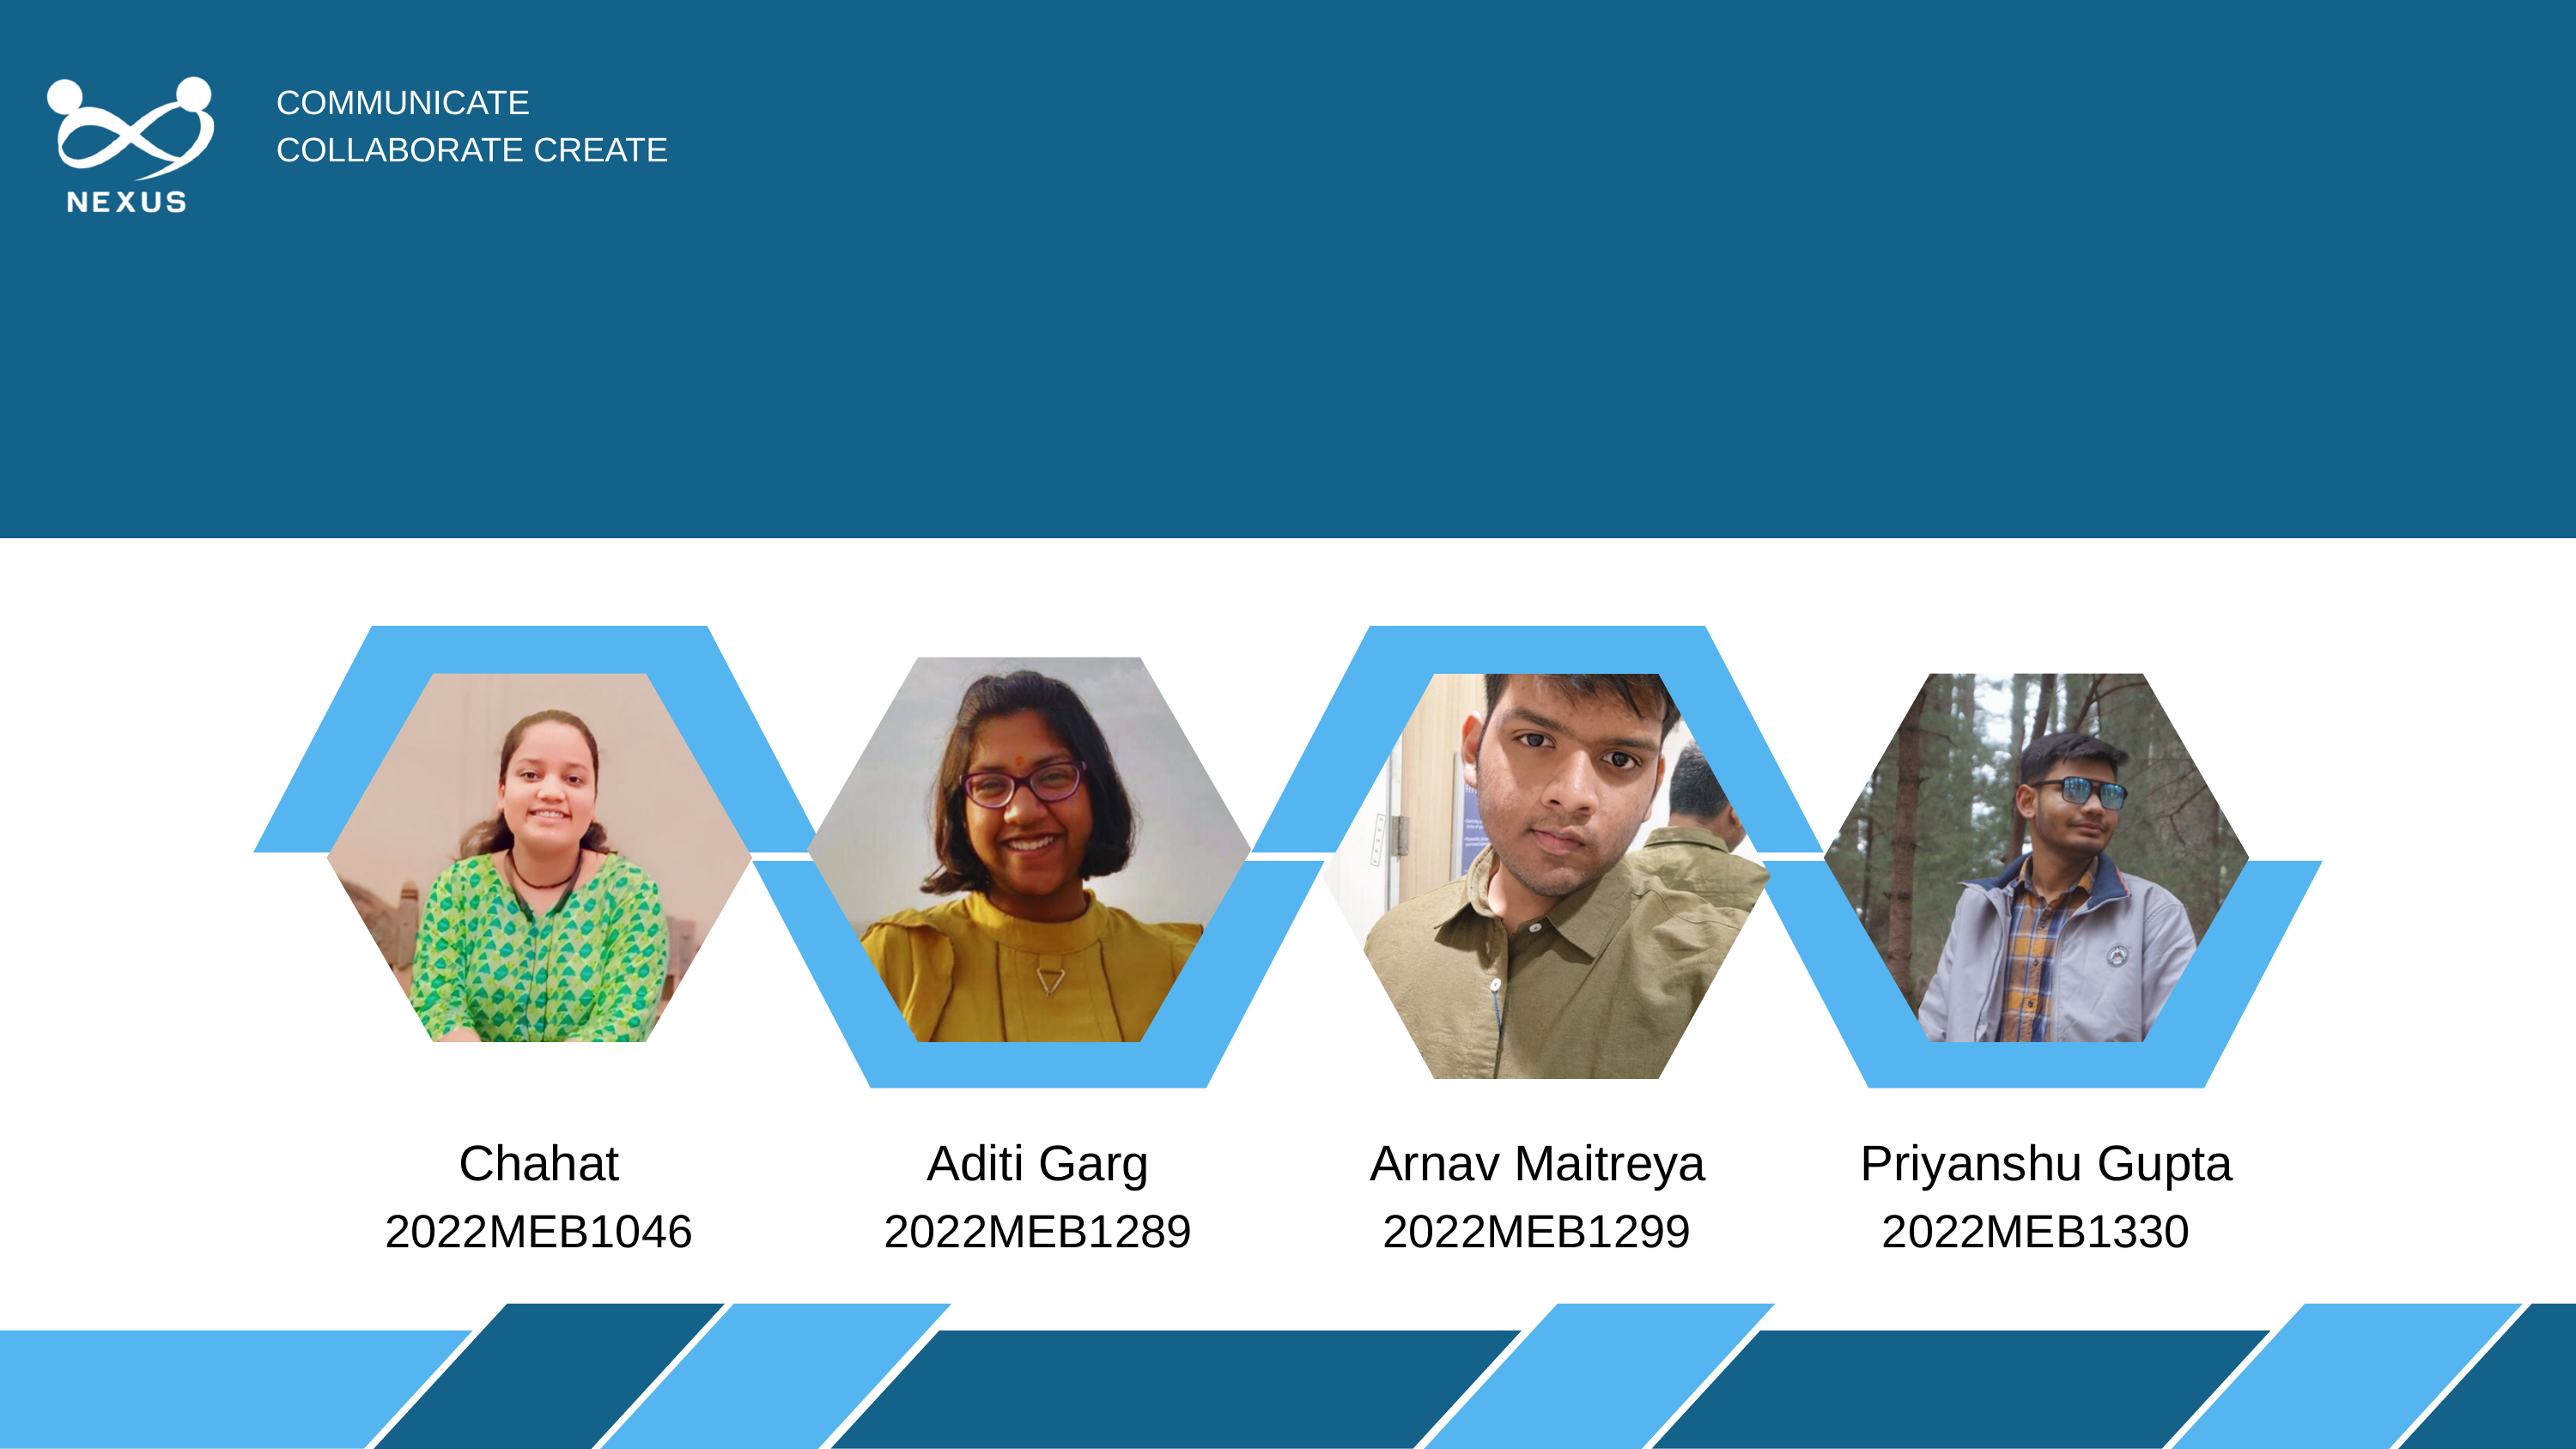

COMMUNICATE COLLABORATE CREATE

Our Team

Chahat
Aditi Garg
Arnav Maitreya
Priyanshu Gupta
2022MEB1046
2022MEB1289
2022MEB1299
2022MEB1330